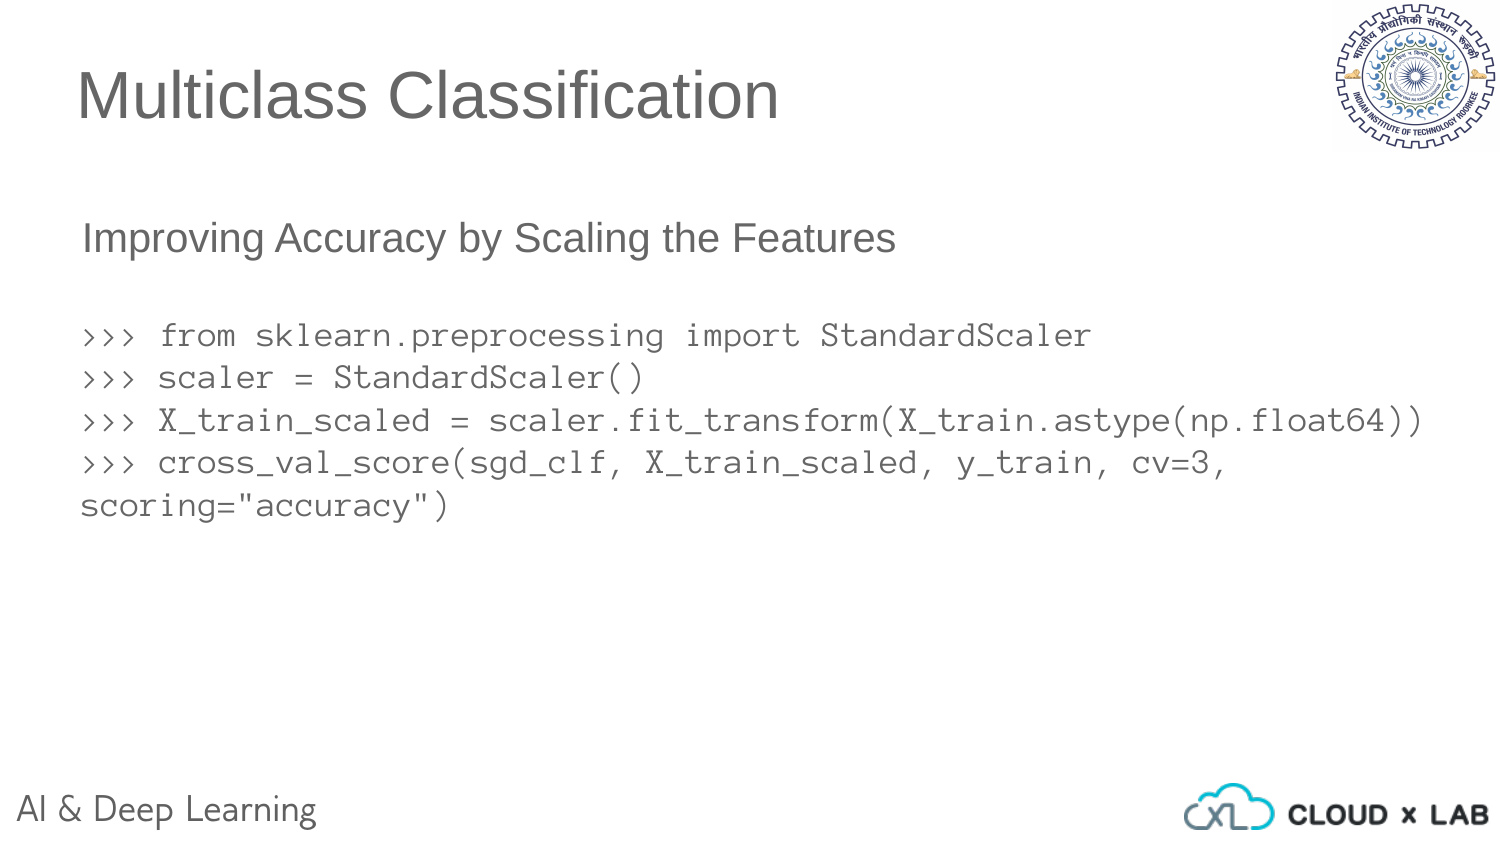

Multiclass Classification
Improving Accuracy by Scaling the Features

>>> from sklearn.preprocessing import StandardScaler
>>> scaler = StandardScaler()
>>> X_train_scaled = scaler.fit_transform(X_train.astype(np.float64))
>>> cross_val_score(sgd_clf, X_train_scaled, y_train, cv=3, scoring="accuracy")